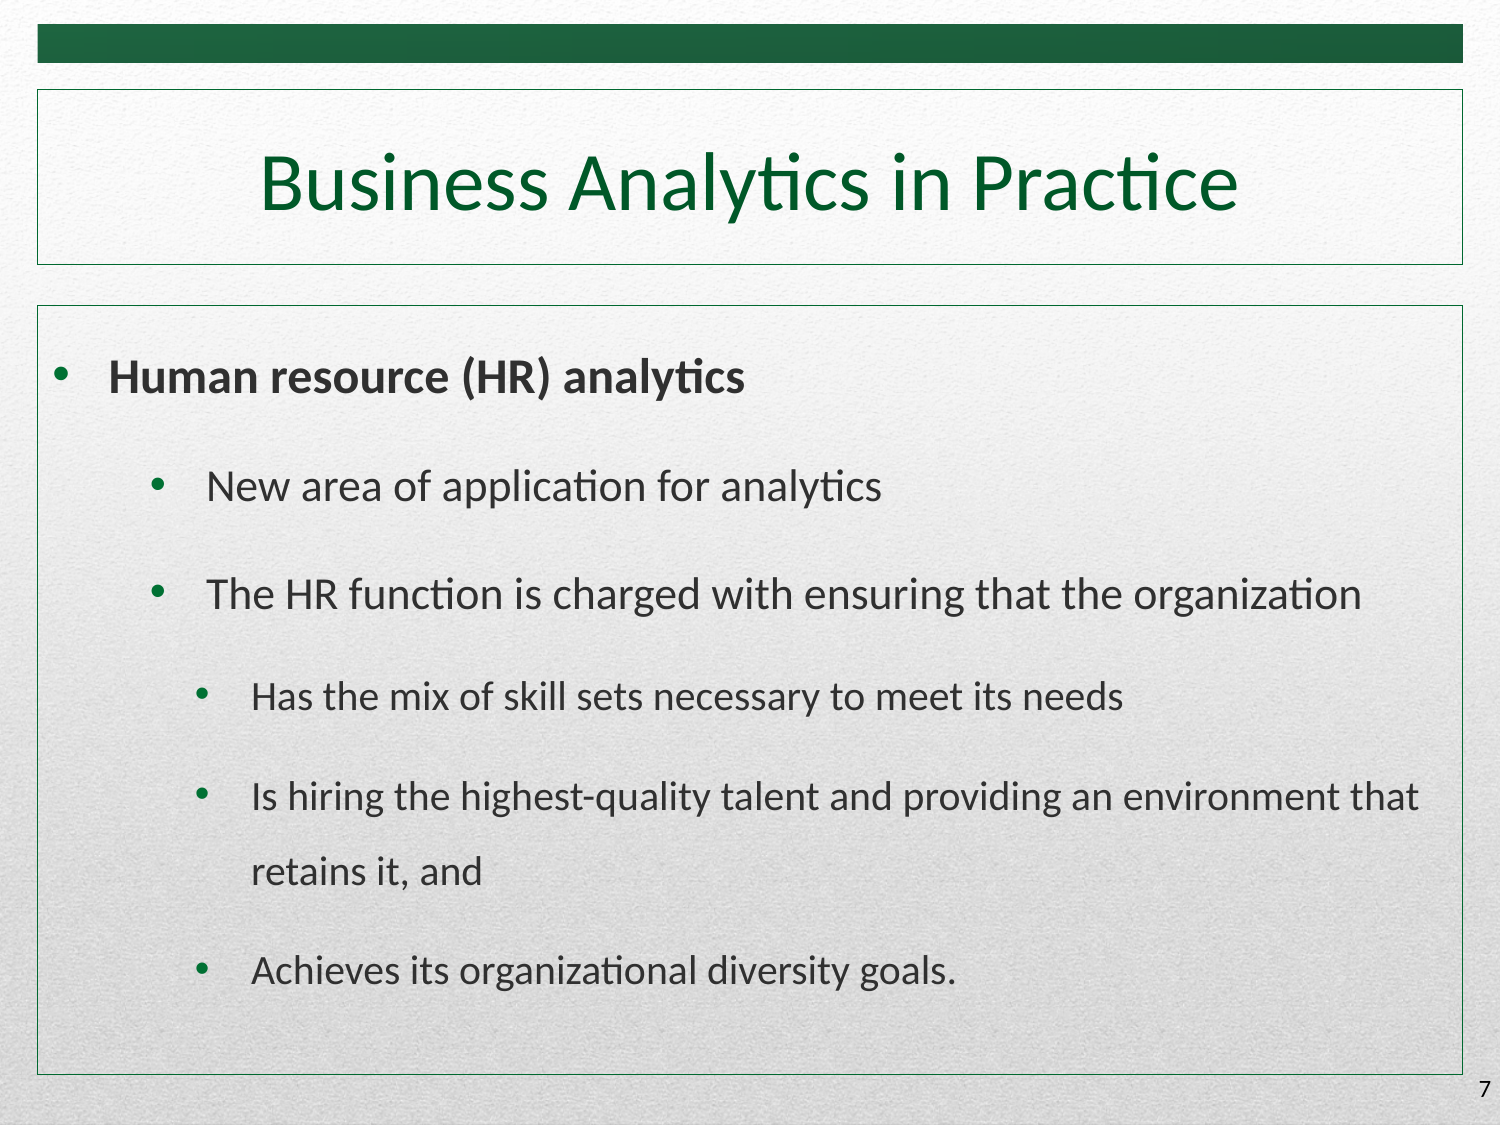

# Business Analytics in Practice
Human resource (HR) analytics
New area of application for analytics
The HR function is charged with ensuring that the organization
Has the mix of skill sets necessary to meet its needs
Is hiring the highest-quality talent and providing an environment that retains it, and
Achieves its organizational diversity goals.

7